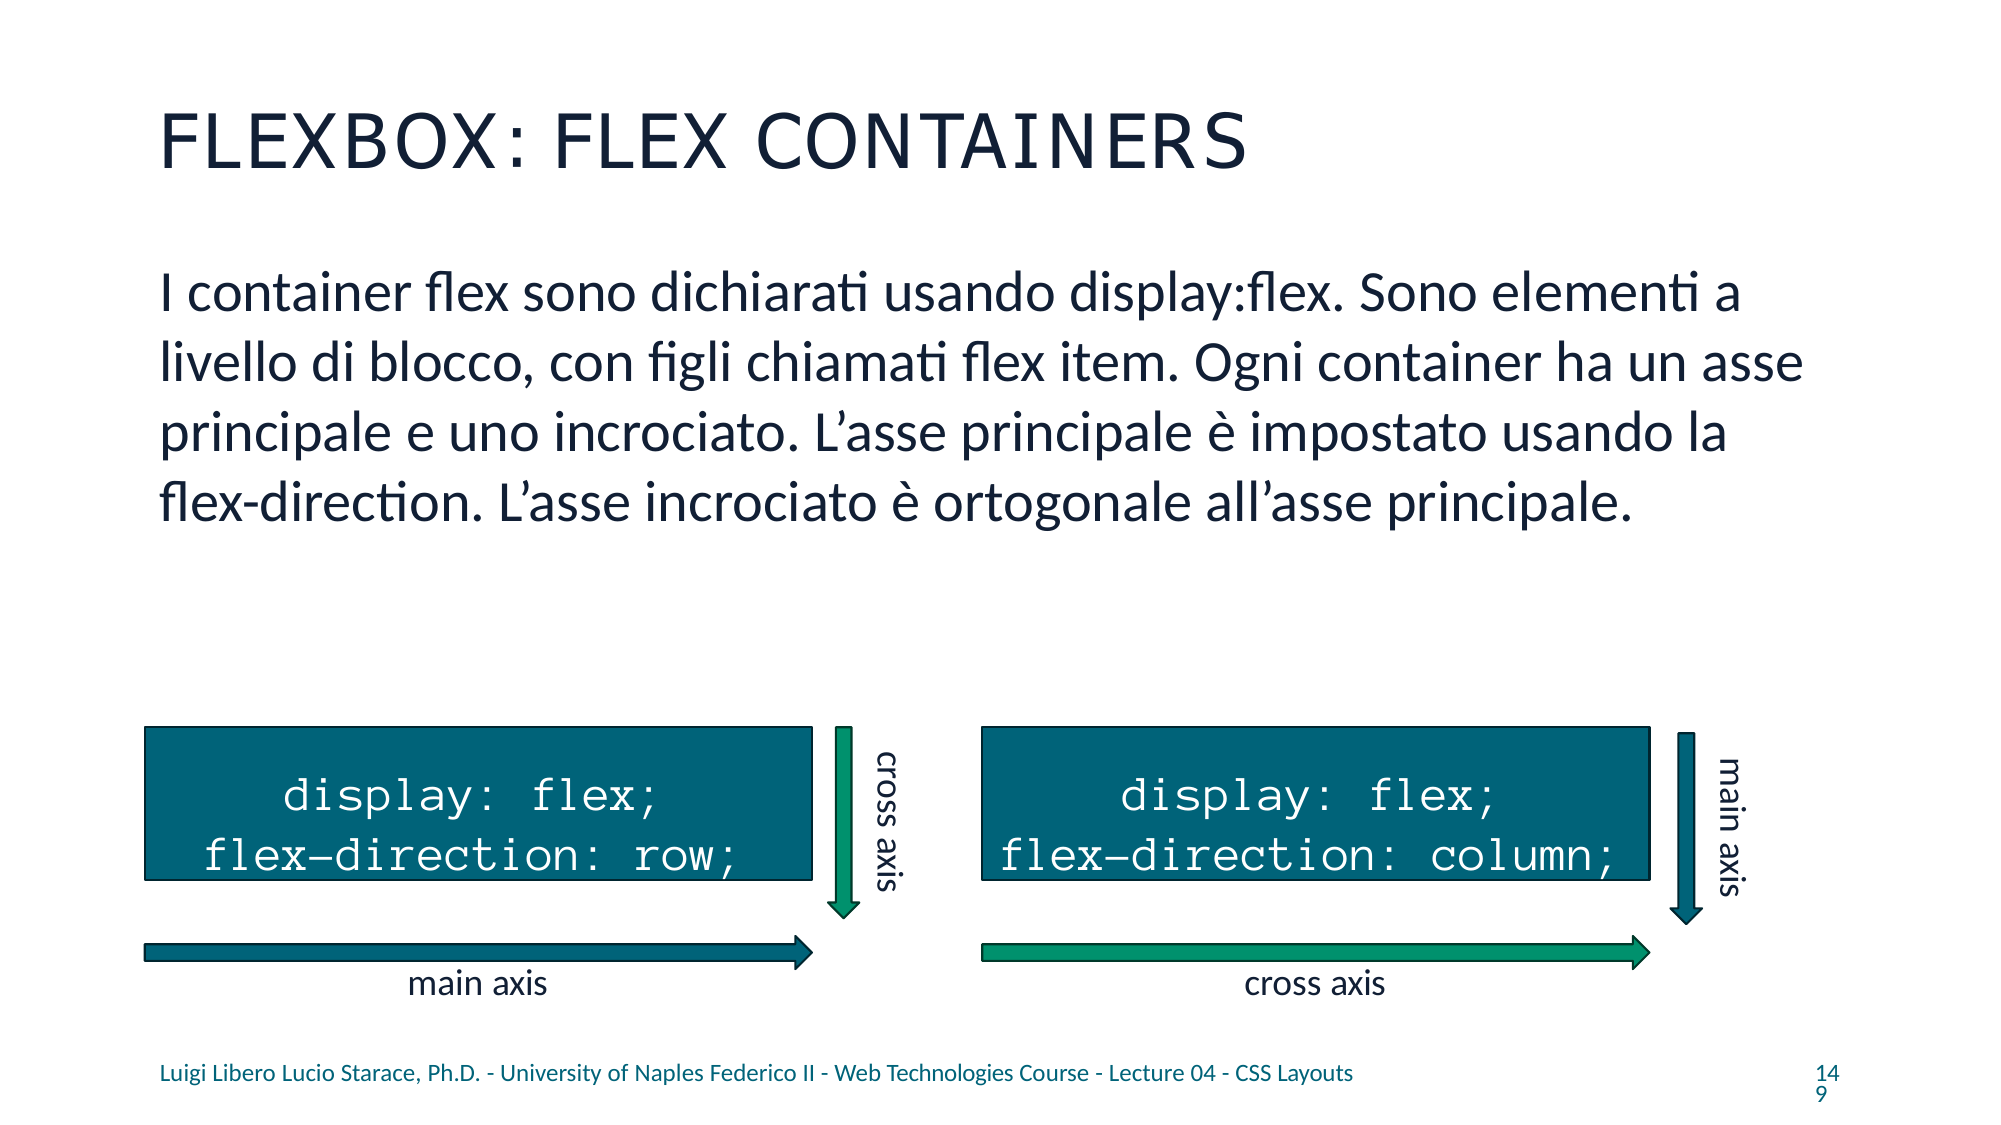

# FLEXBOX: FLEX CONTAINERS
I container flex sono dichiarati usando display:flex. Sono elementi a livello di blocco, con figli chiamati flex item. Ogni container ha un asse principale e uno incrociato. L’asse principale è impostato usando la flex-direction. L’asse incrociato è ortogonale all’asse principale.

display: flex; flex-direction: row;
display: flex; flex-direction: column;

cross axis
main axis

main axis
cross axis
Luigi Libero Lucio Starace, Ph.D. - University of Naples Federico II - Web Technologies Course - Lecture 04 - CSS Layouts
149